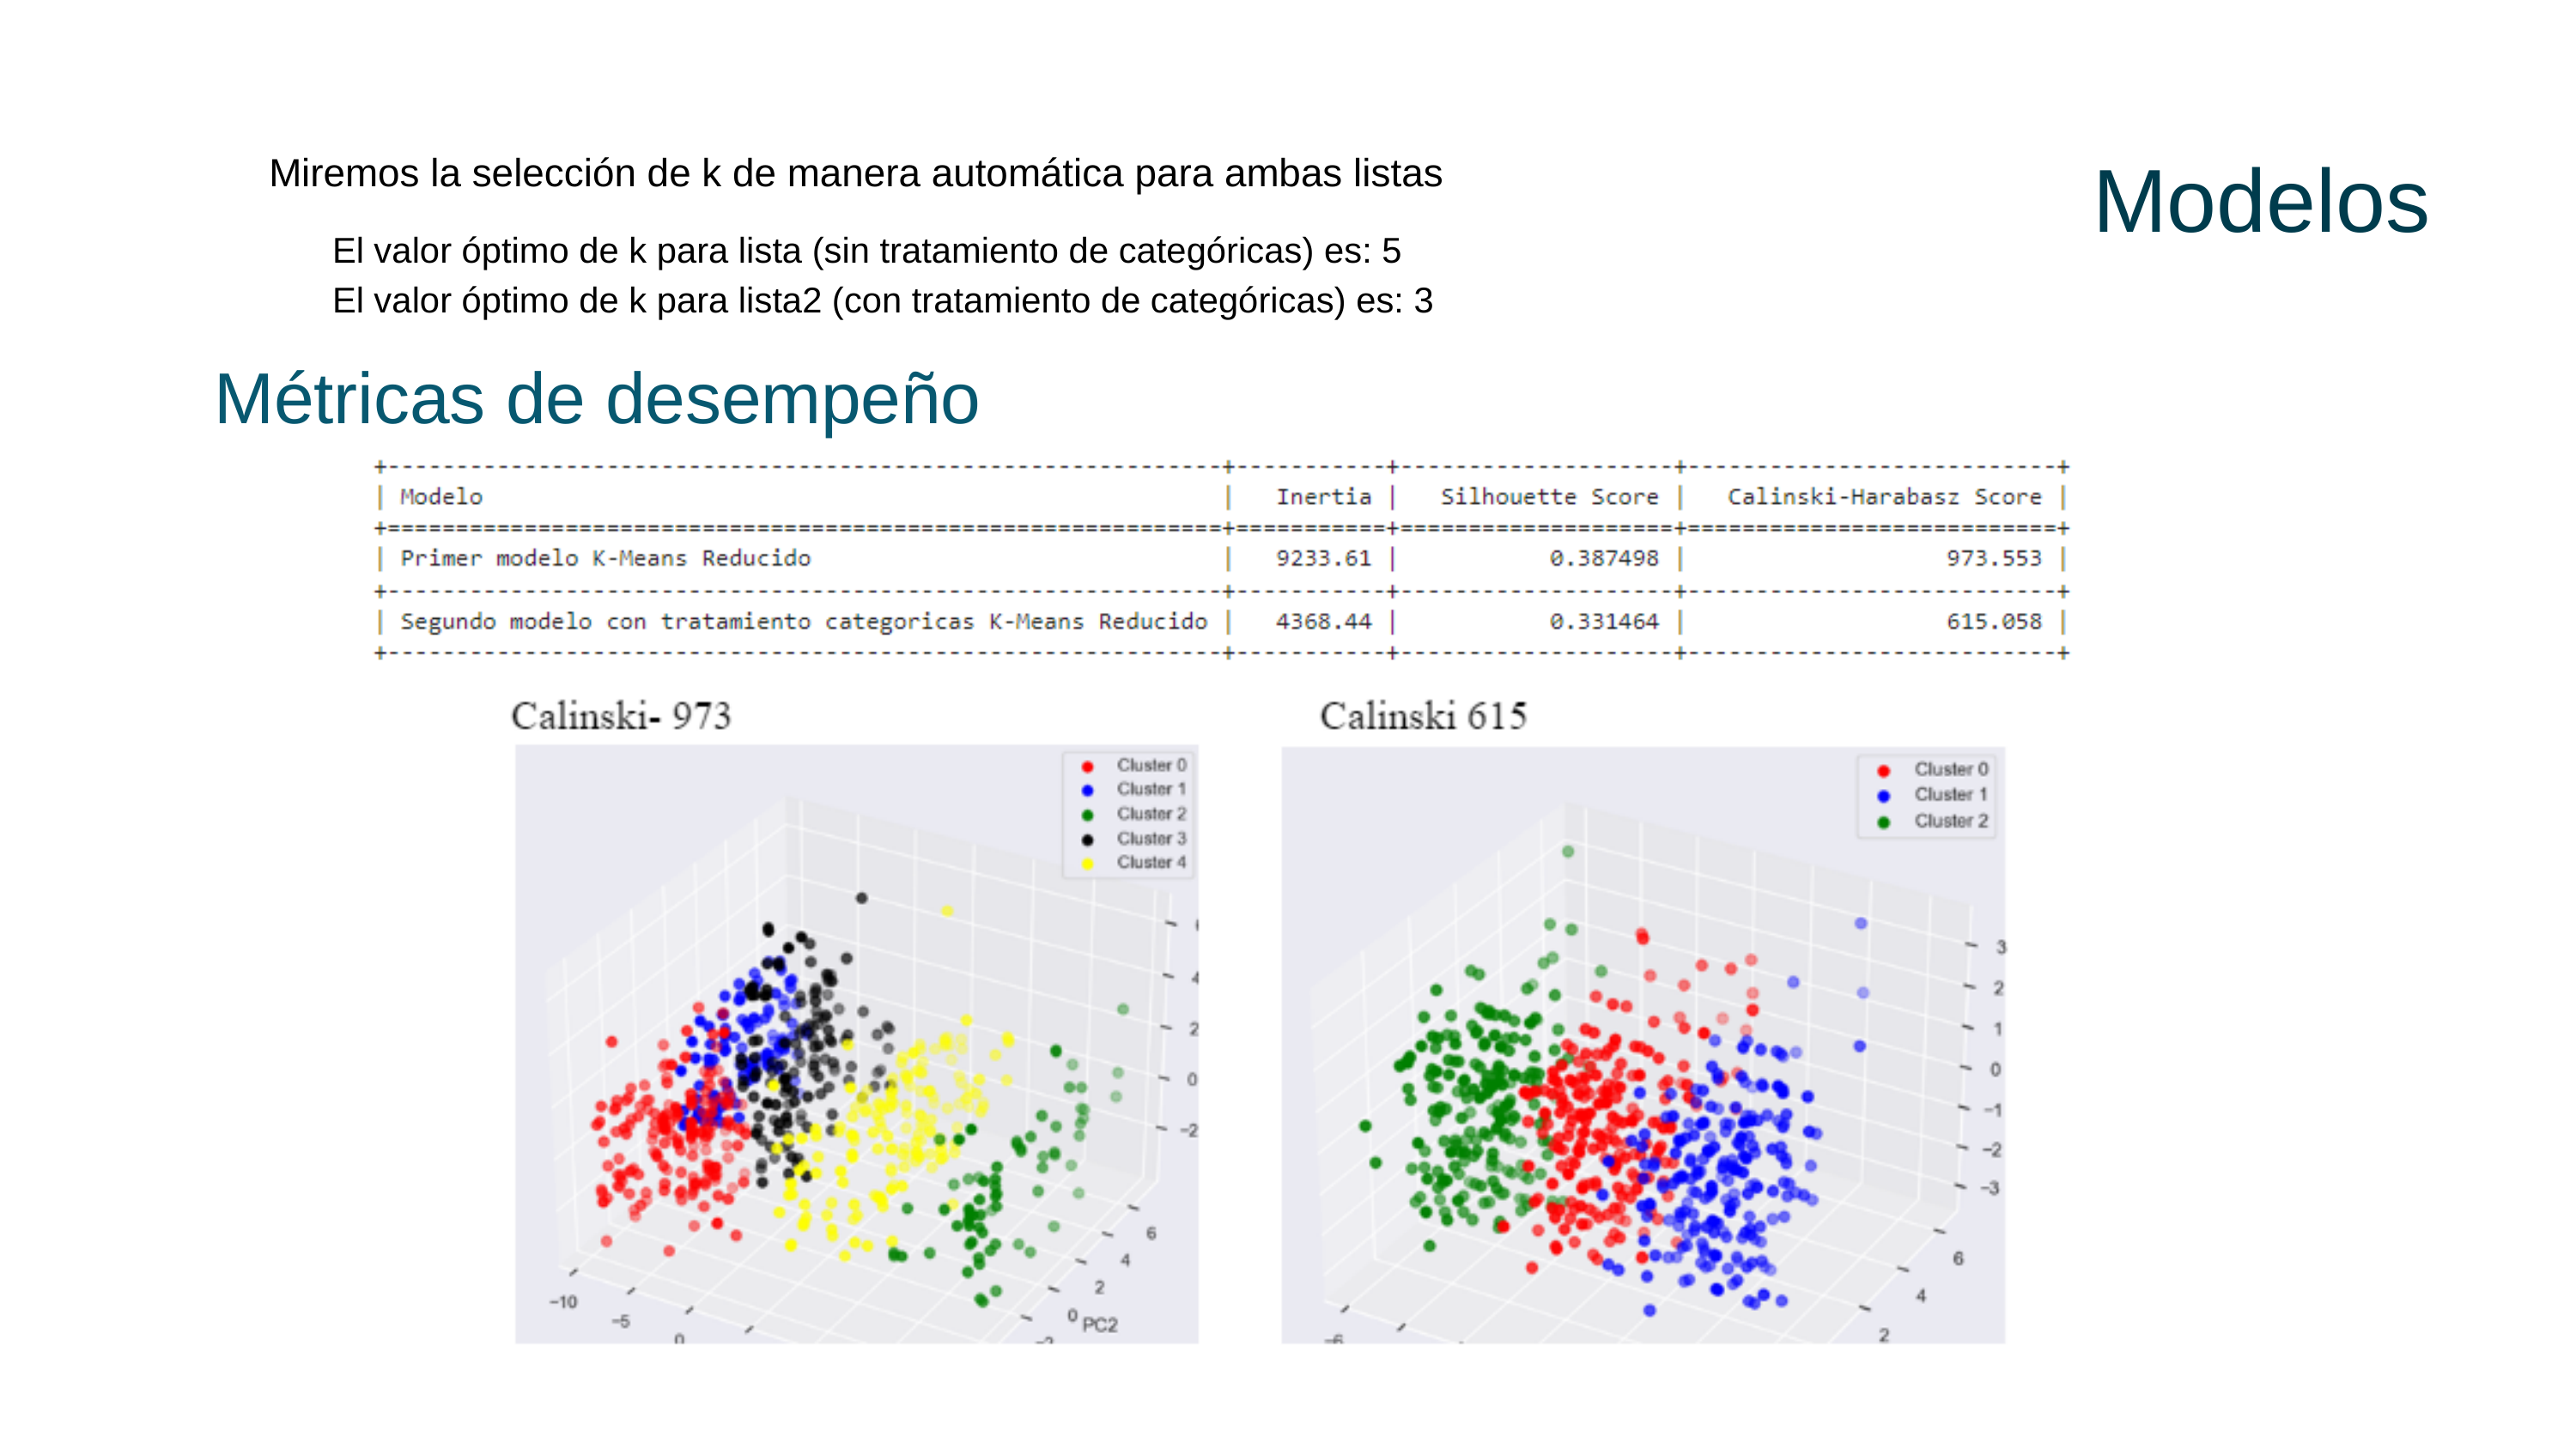

Modelos
Miremos la selección de k de manera automática para ambas listas
El valor óptimo de k para lista (sin tratamiento de categóricas) es: 5
El valor óptimo de k para lista2 (con tratamiento de categóricas) es: 3
Métricas de desempeño